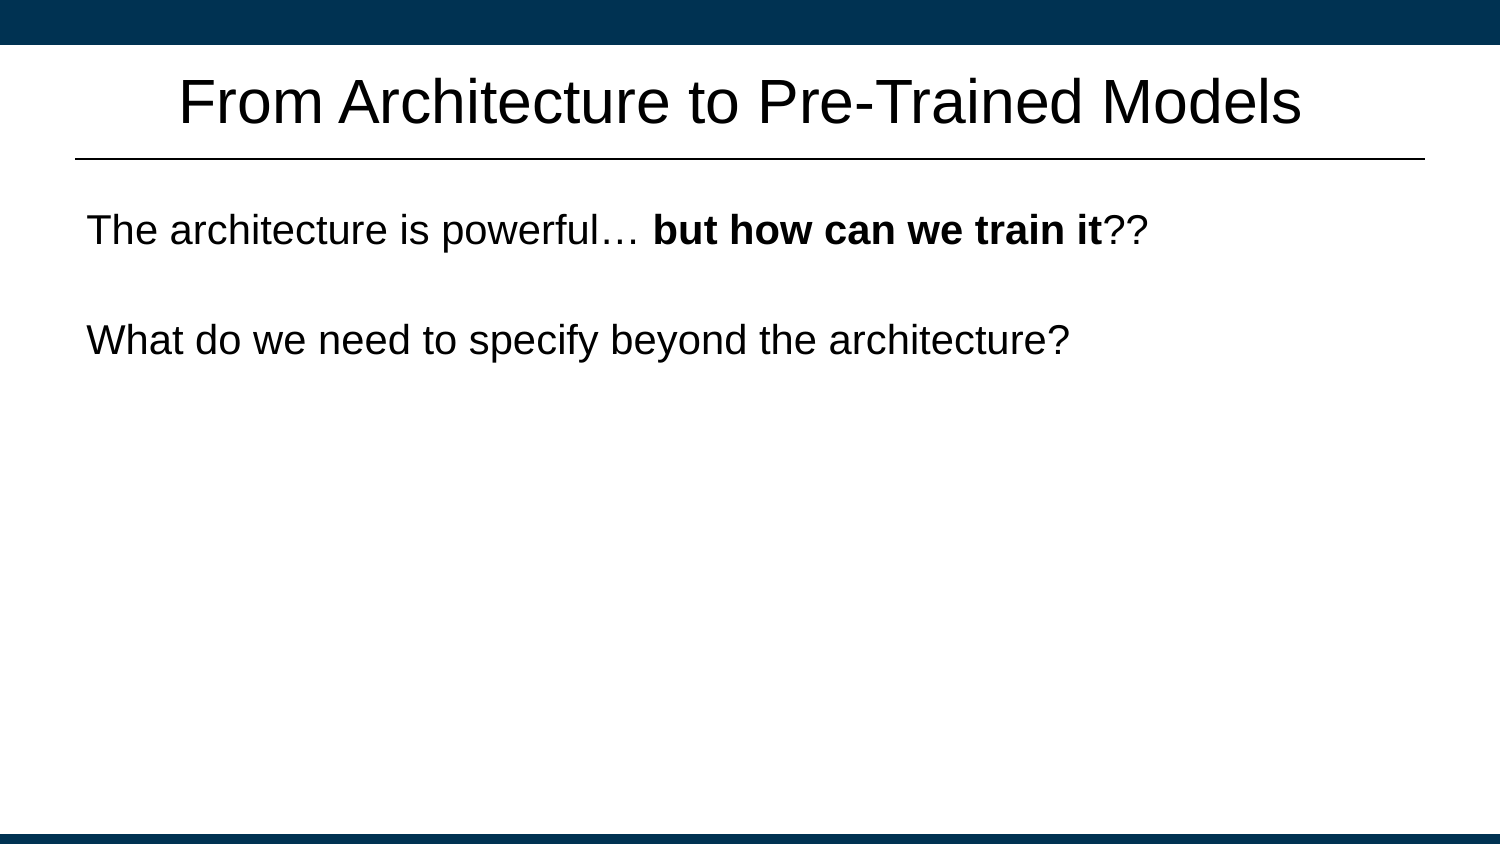

# From Architecture to Pre-Trained Models
The architecture is powerful… but how can we train it??
What do we need to specify beyond the architecture?